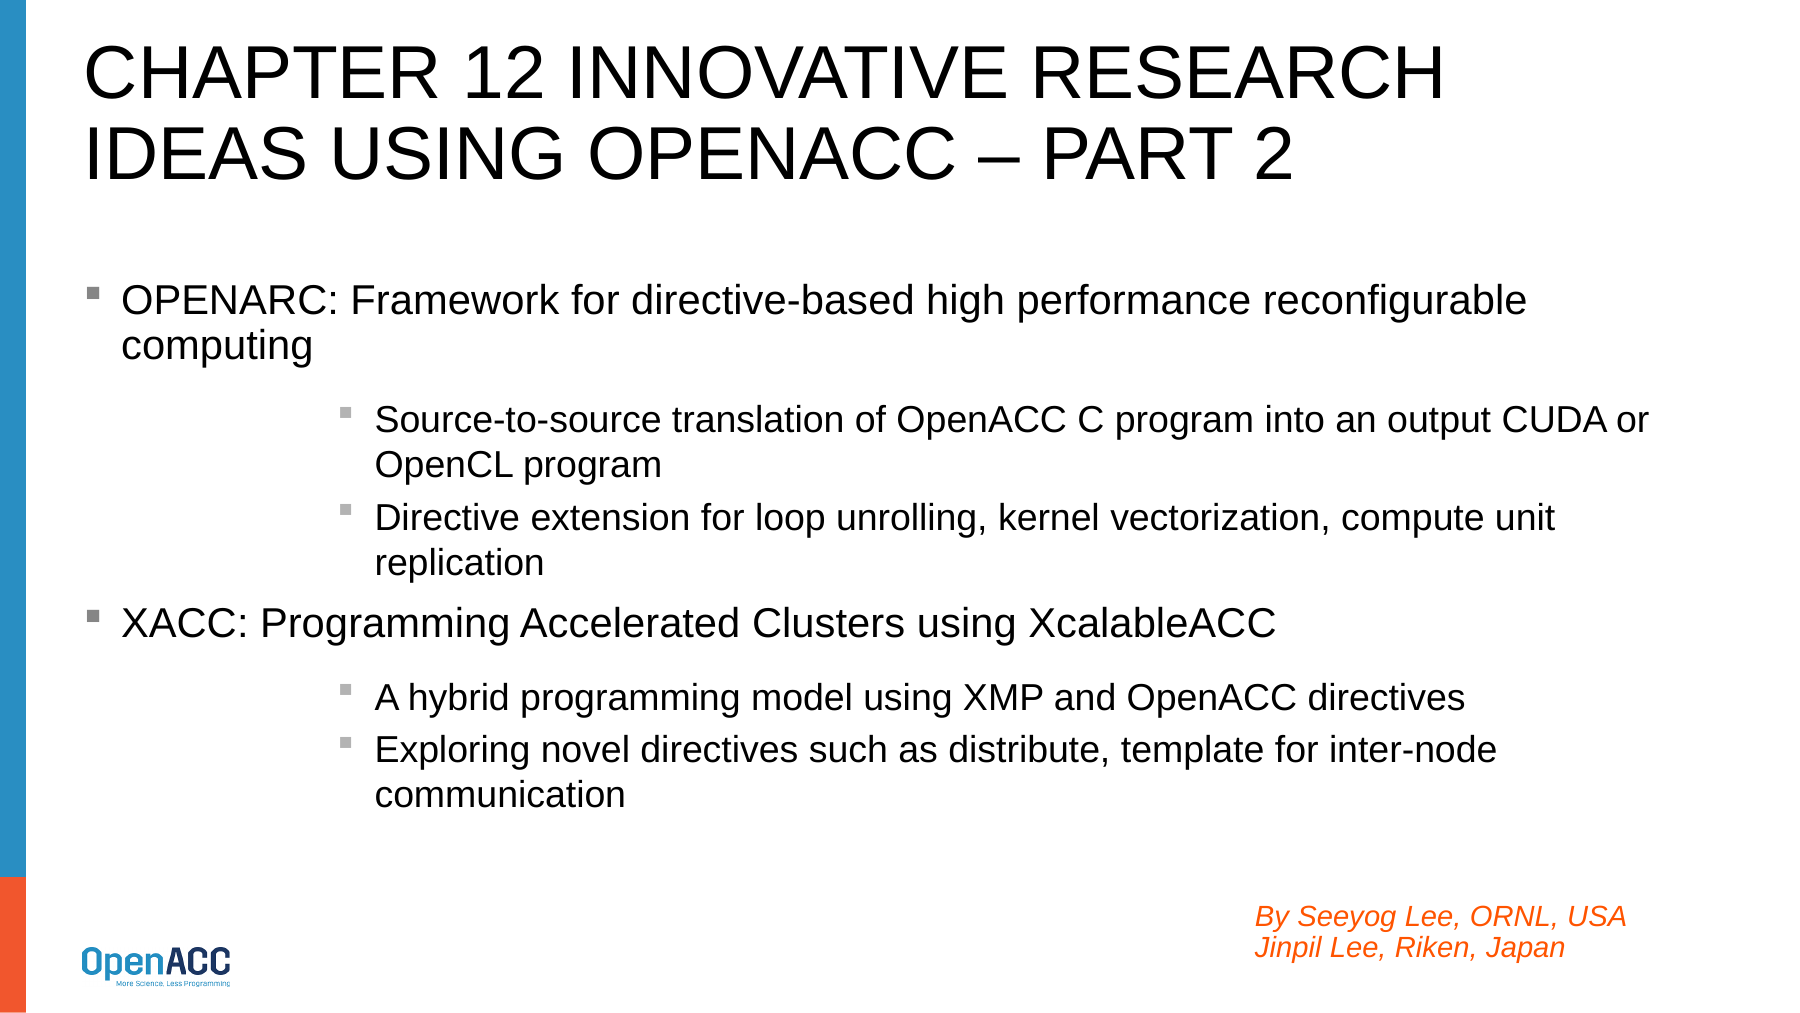

# Chapter 12 innovative research ideas using openacc – part 2
OPENARC: Framework for directive-based high performance reconfigurable computing
Source-to-source translation of OpenACC C program into an output CUDA or OpenCL program
Directive extension for loop unrolling, kernel vectorization, compute unit replication
XACC: Programming Accelerated Clusters using XcalableACC
A hybrid programming model using XMP and OpenACC directives
Exploring novel directives such as distribute, template for inter-node communication
By Seeyog Lee, ORNL, USA
Jinpil Lee, Riken, Japan